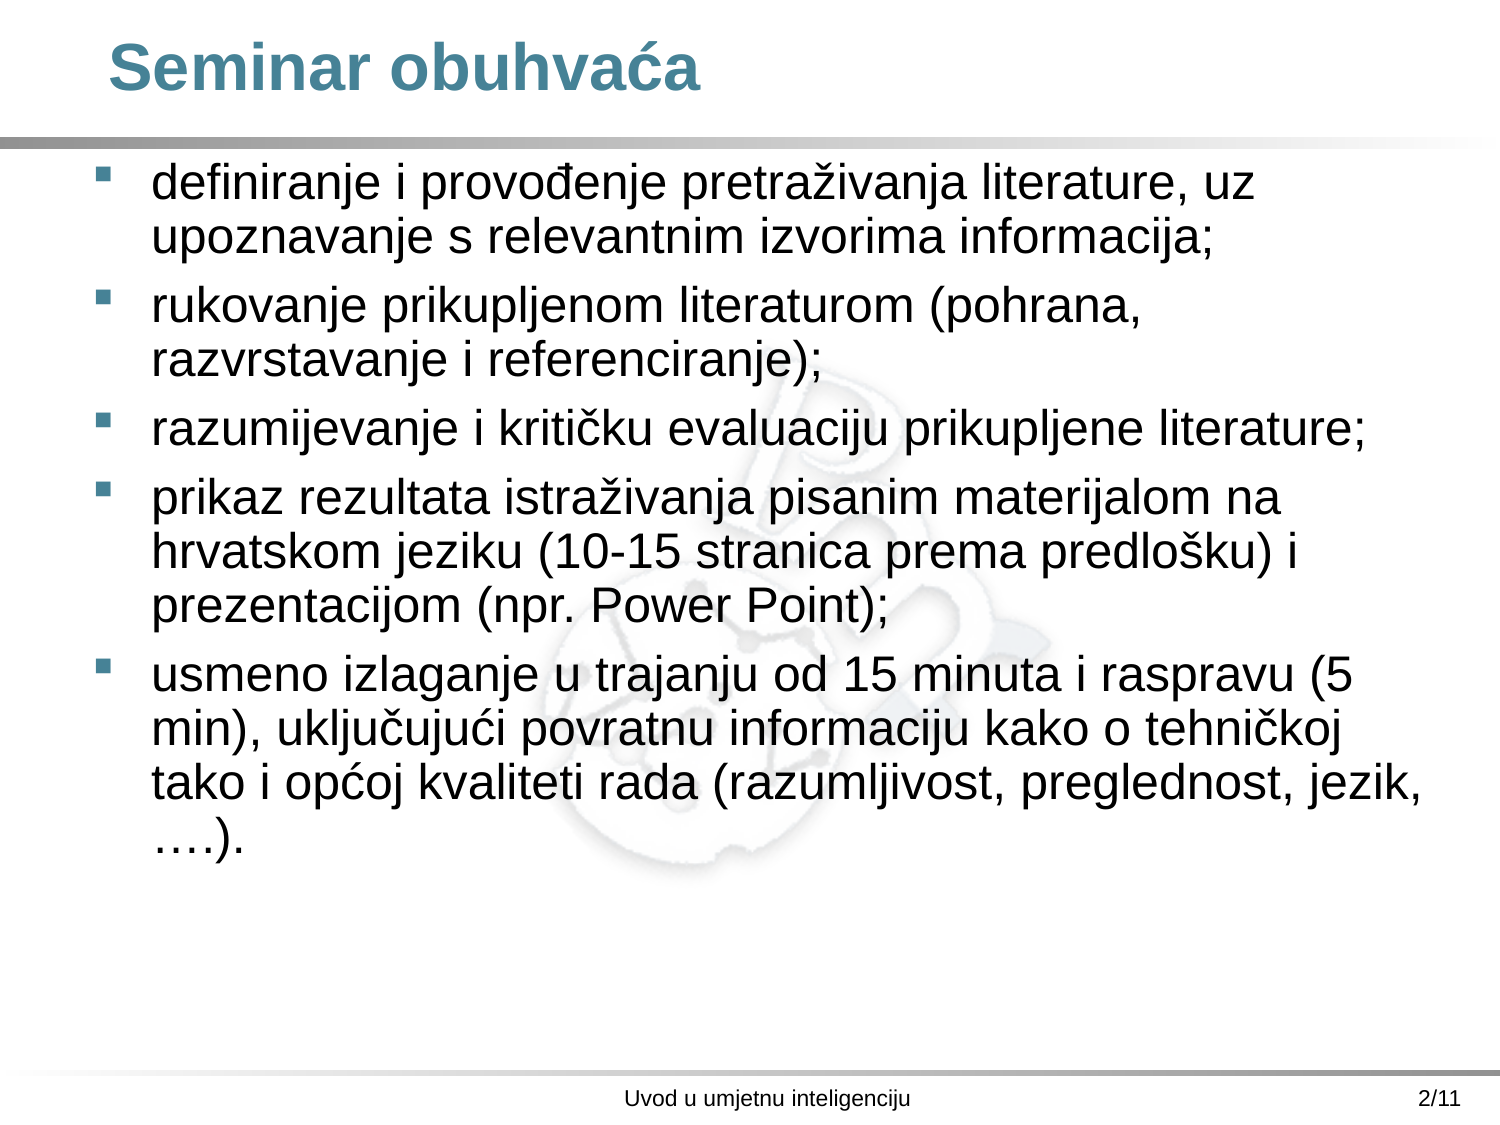

# Seminar obuhvaća
definiranje i provođenje pretraživanja literature, uz upoznavanje s relevantnim izvorima informacija;
rukovanje prikupljenom literaturom (pohrana, razvrstavanje i referenciranje);
razumijevanje i kritičku evaluaciju prikupljene literature;
prikaz rezultata istraživanja pisanim materijalom na hrvatskom jeziku (10-15 stranica prema predlošku) i prezentacijom (npr. Power Point);
usmeno izlaganje u trajanju od 15 minuta i raspravu (5 min), uključujući povratnu informaciju kako o tehničkoj tako i općoj kvaliteti rada (razumljivost, preglednost, jezik, ….).

Uvod u umjetnu inteligenciju
2/11